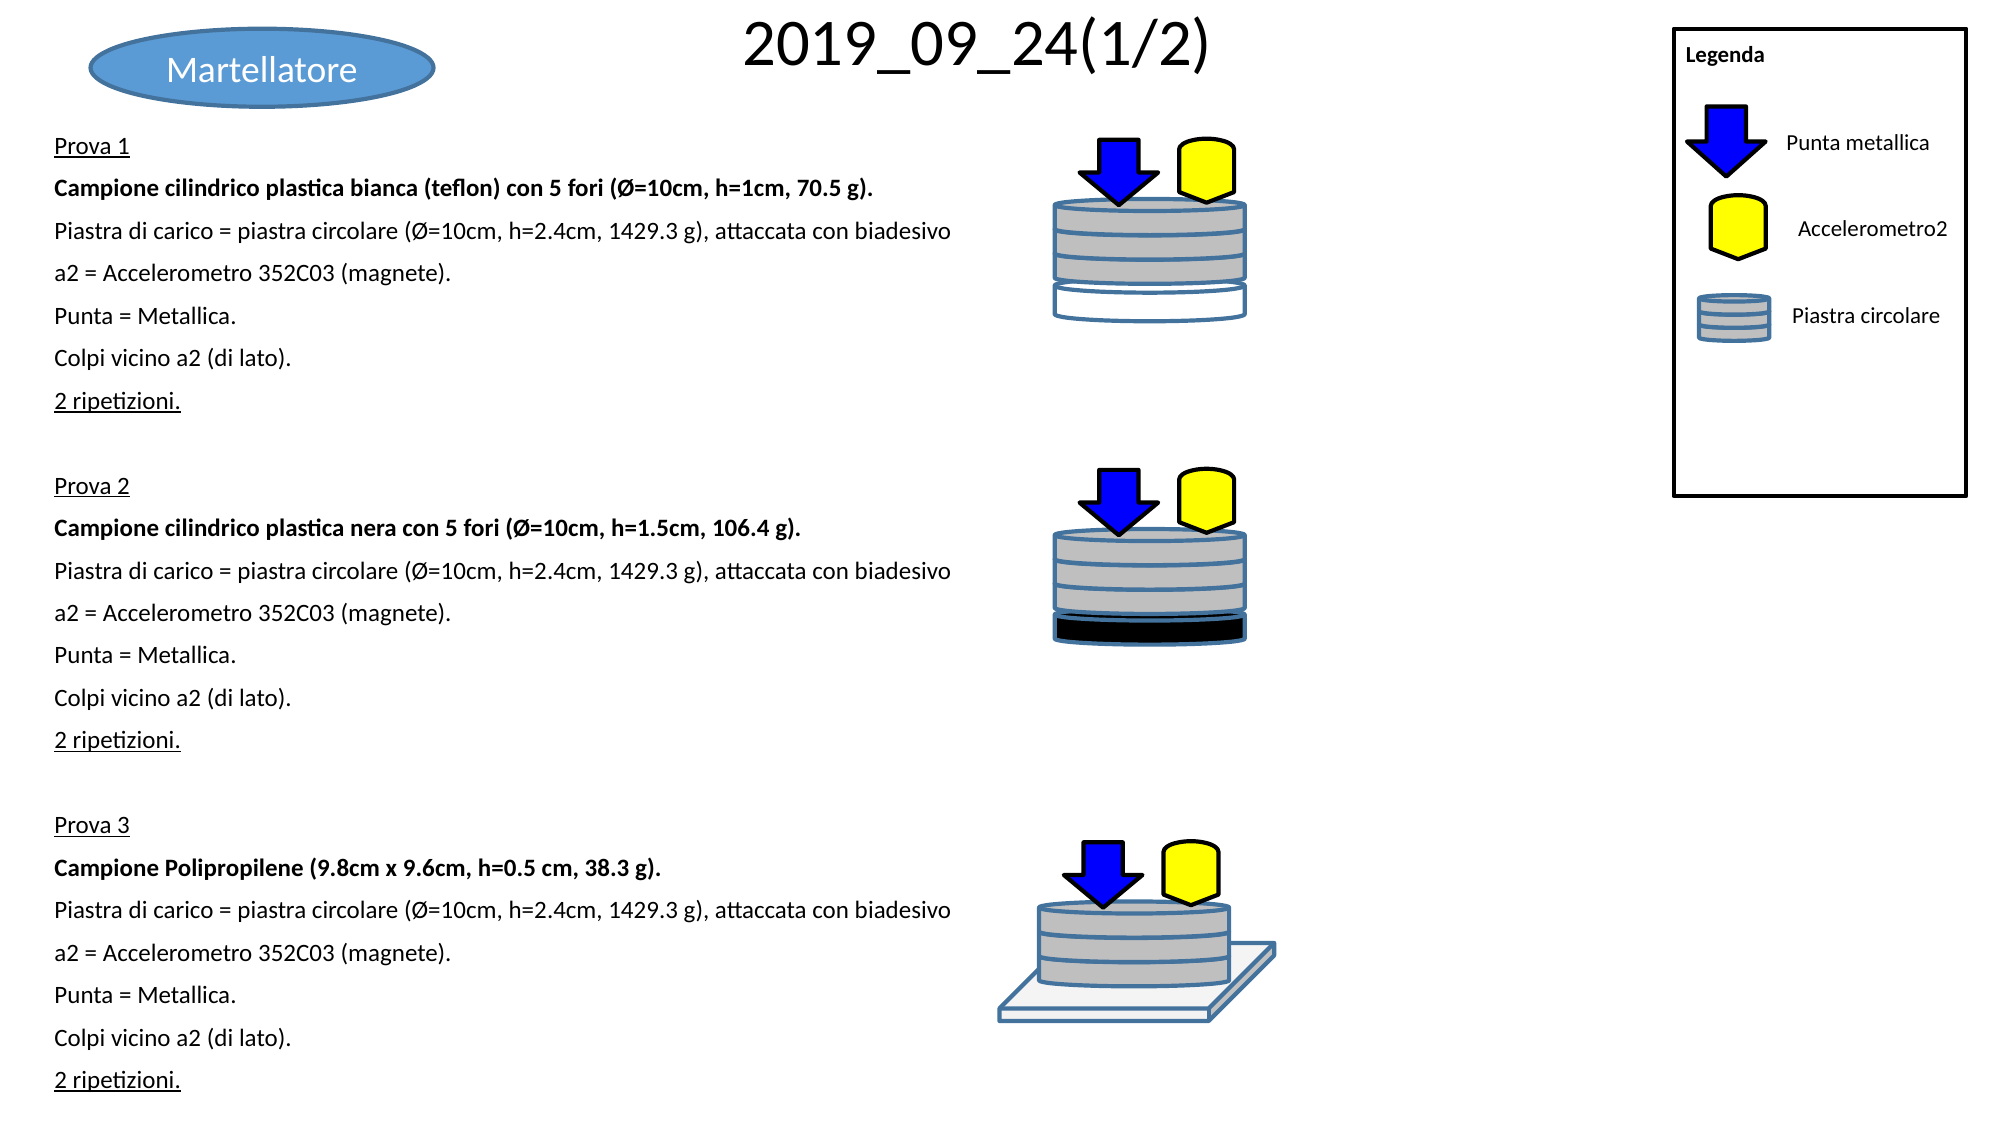

2019_09_24(1/2)
Martellatore

Legenda

Punta metallica
Prova 1
Campione cilindrico plastica bianca (teflon) con 5 fori (Ø=10cm, h=1cm, 70.5 g).
Piastra di carico = piastra circolare (Ø=10cm, h=2.4cm, 1429.3 g), attaccata con biadesivo
a2 = Accelerometro 352C03 (magnete).
Punta = Metallica.
Colpi vicino a2 (di lato).
2 ripetizioni.

Prova 2
Campione cilindrico plastica nera con 5 fori (Ø=10cm, h=1.5cm, 106.4 g).
Piastra di carico = piastra circolare (Ø=10cm, h=2.4cm, 1429.3 g), attaccata con biadesivo
a2 = Accelerometro 352C03 (magnete).
Punta = Metallica.
Colpi vicino a2 (di lato).
2 ripetizioni.

Prova 3
Campione Polipropilene (9.8cm x 9.6cm, h=0.5 cm, 38.3 g).
Piastra di carico = piastra circolare (Ø=10cm, h=2.4cm, 1429.3 g), attaccata con biadesivo
a2 = Accelerometro 352C03 (magnete).
Punta = Metallica.
Colpi vicino a2 (di lato).
2 ripetizioni.

Accelerometro2

Piastra circolare